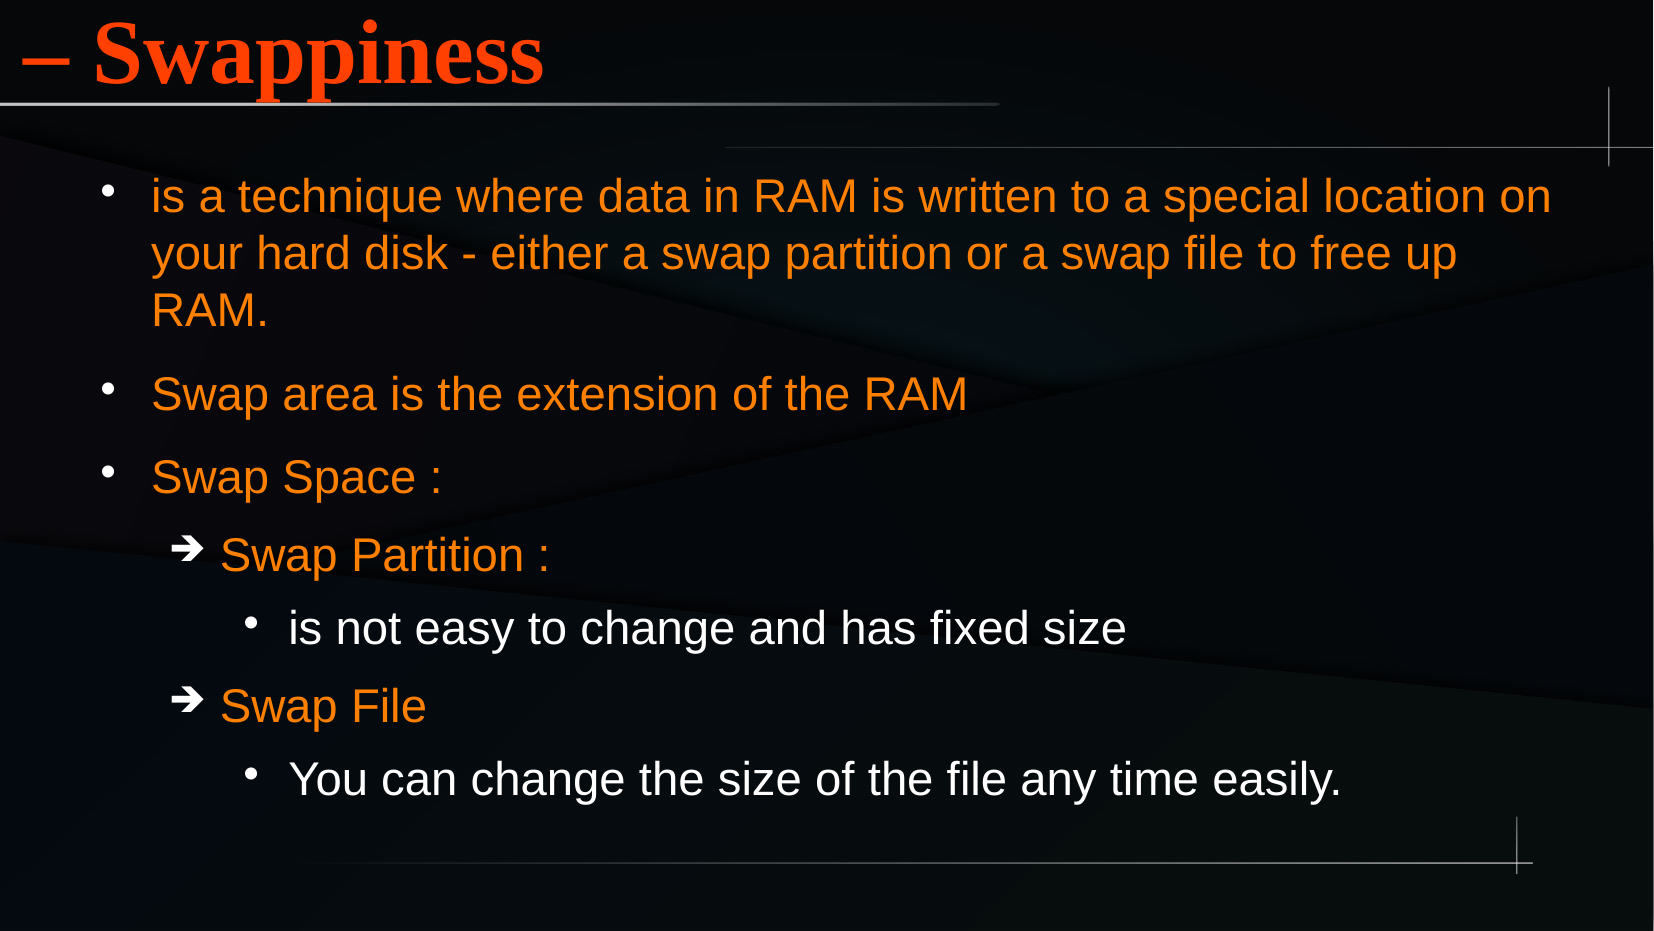

– Swappiness
is a technique where data in RAM is written to a special location on your hard disk - either a swap partition or a swap file to free up RAM.
Swap area is the extension of the RAM
Swap Space :
Swap Partition :
is not easy to change and has fixed size
Swap File
You can change the size of the file any time easily.